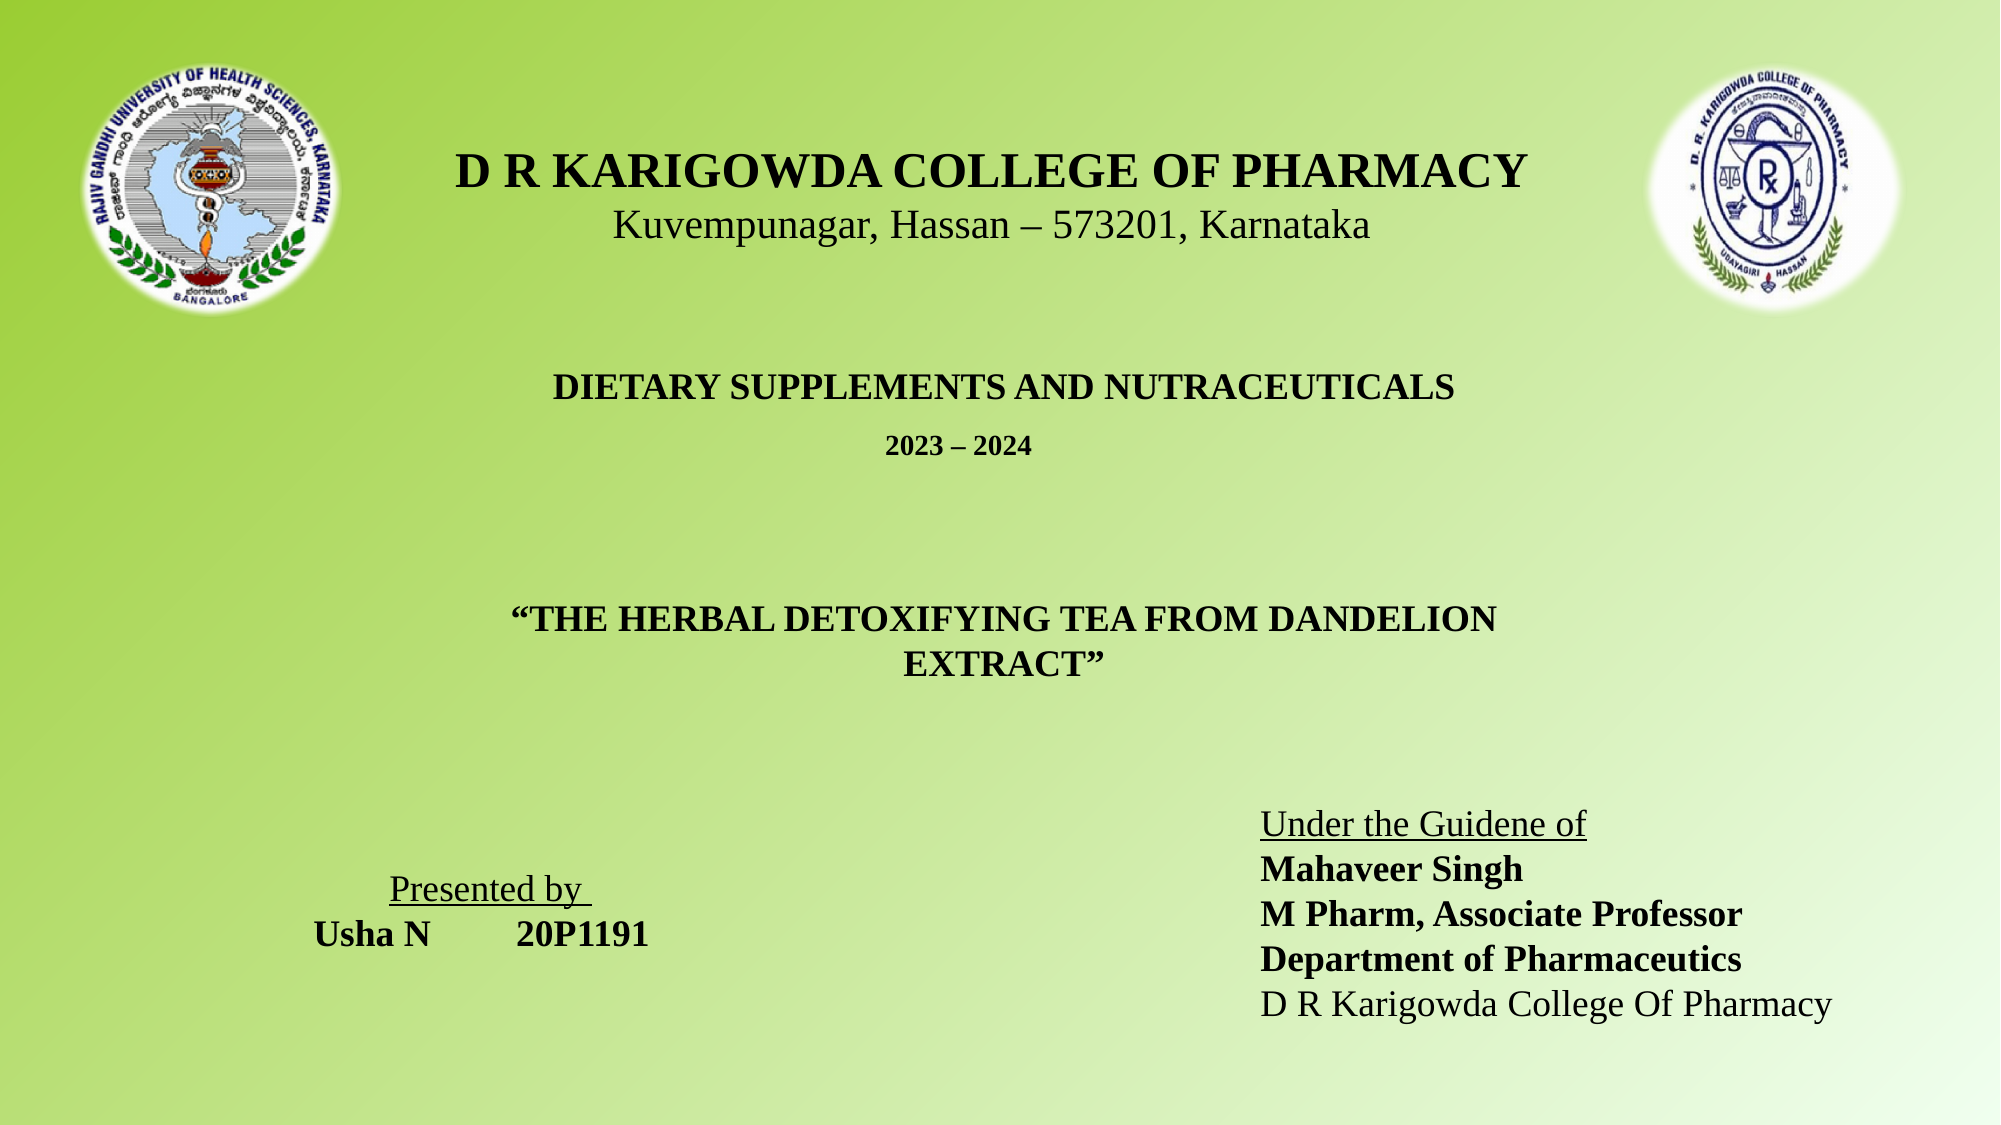

D R KARIGOWDA COLLEGE OF PHARMACY
Kuvempunagar, Hassan – 573201, Karnataka
DIETARY SUPPLEMENTS AND NUTRACEUTICALS
2023 – 2024
“THE HERBAL DETOXIFYING TEA FROM DANDELION EXTRACT”
Under the Guidene of
Mahaveer Singh
M Pharm, Associate Professor
Department of Pharmaceutics
D R Karigowda College Of Pharmacy
        Presented by
Usha N         20P1191